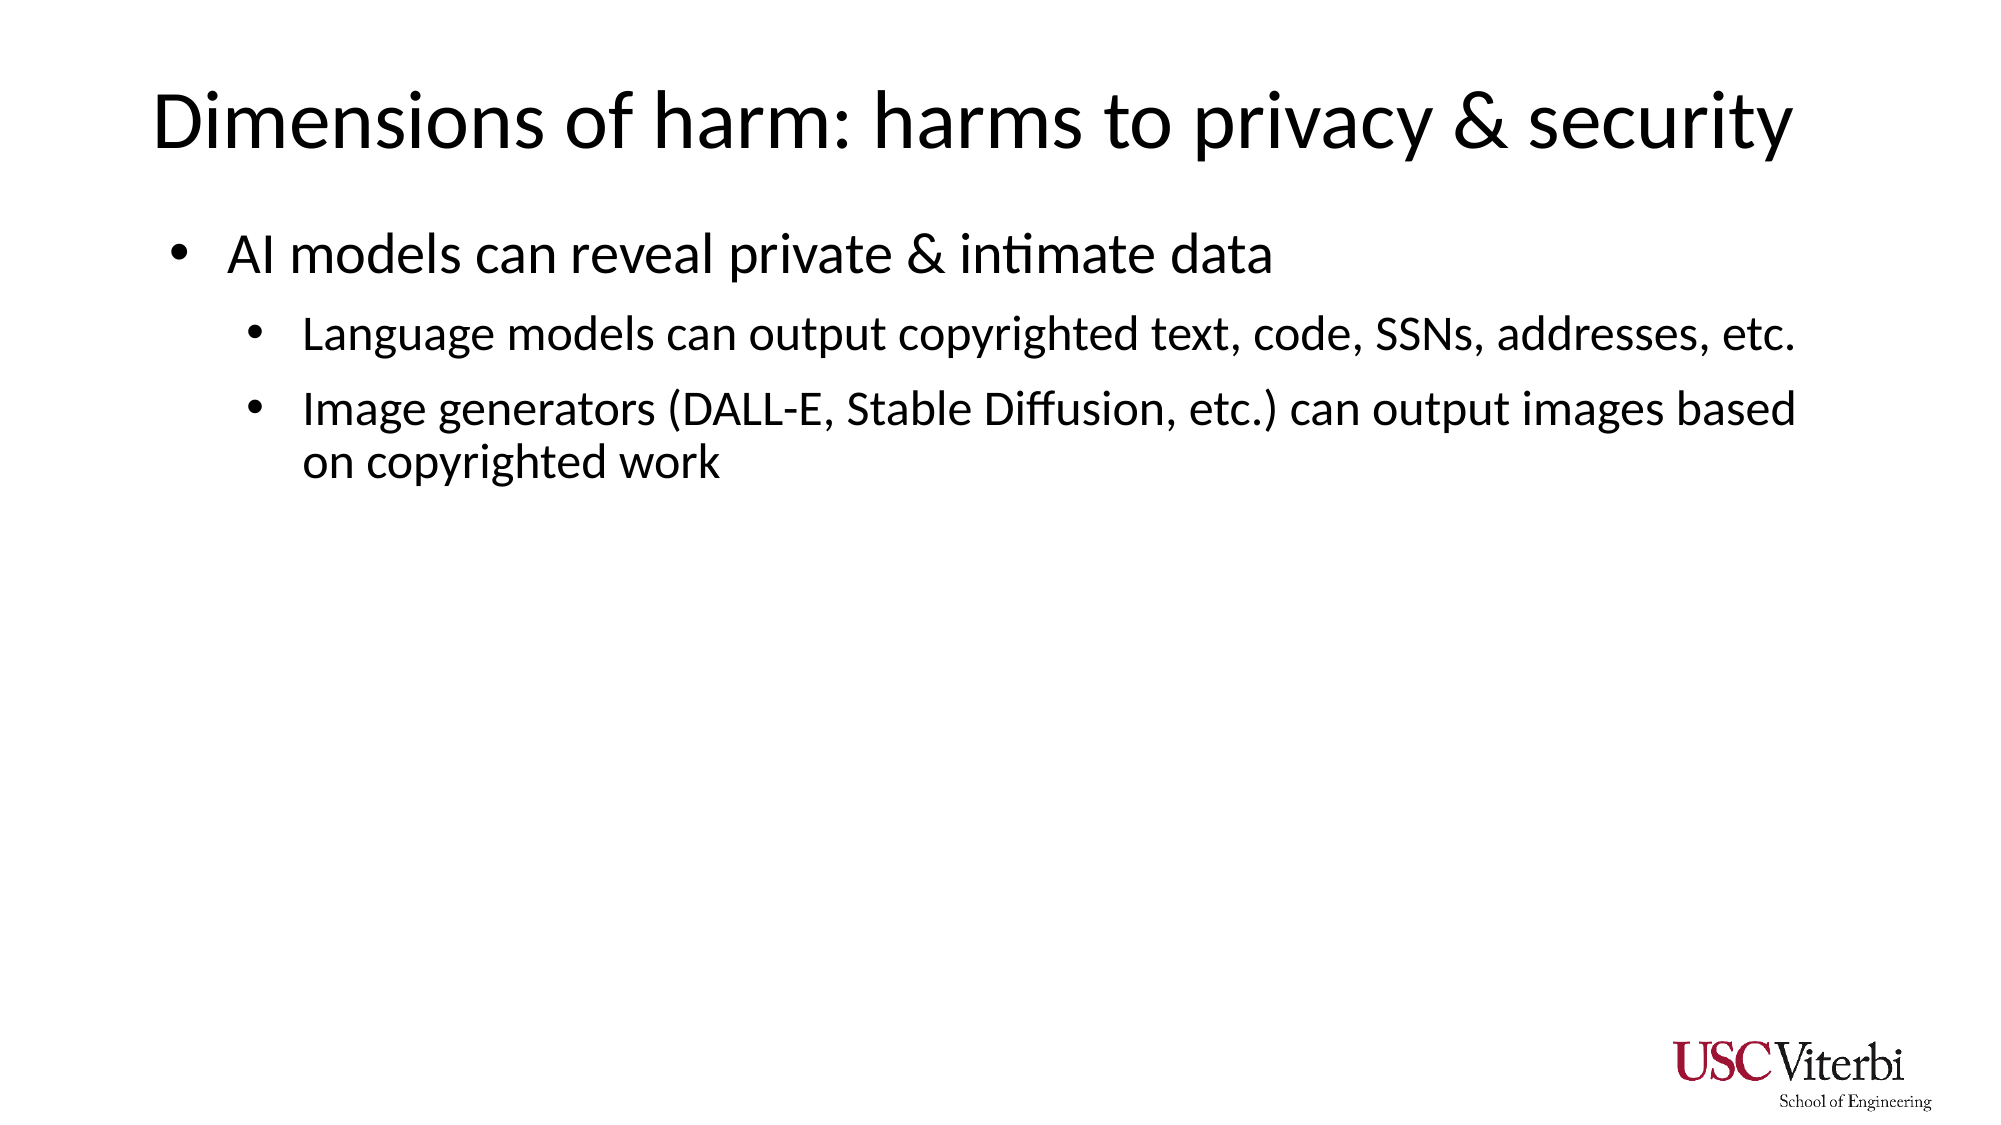

# Dimensions of harm: harms to privacy & security
AI models can reveal private & intimate data
Language models can output copyrighted text, code, SSNs, addresses, etc.
Image generators (DALL-E, Stable Diffusion, etc.) can output images based on copyrighted work